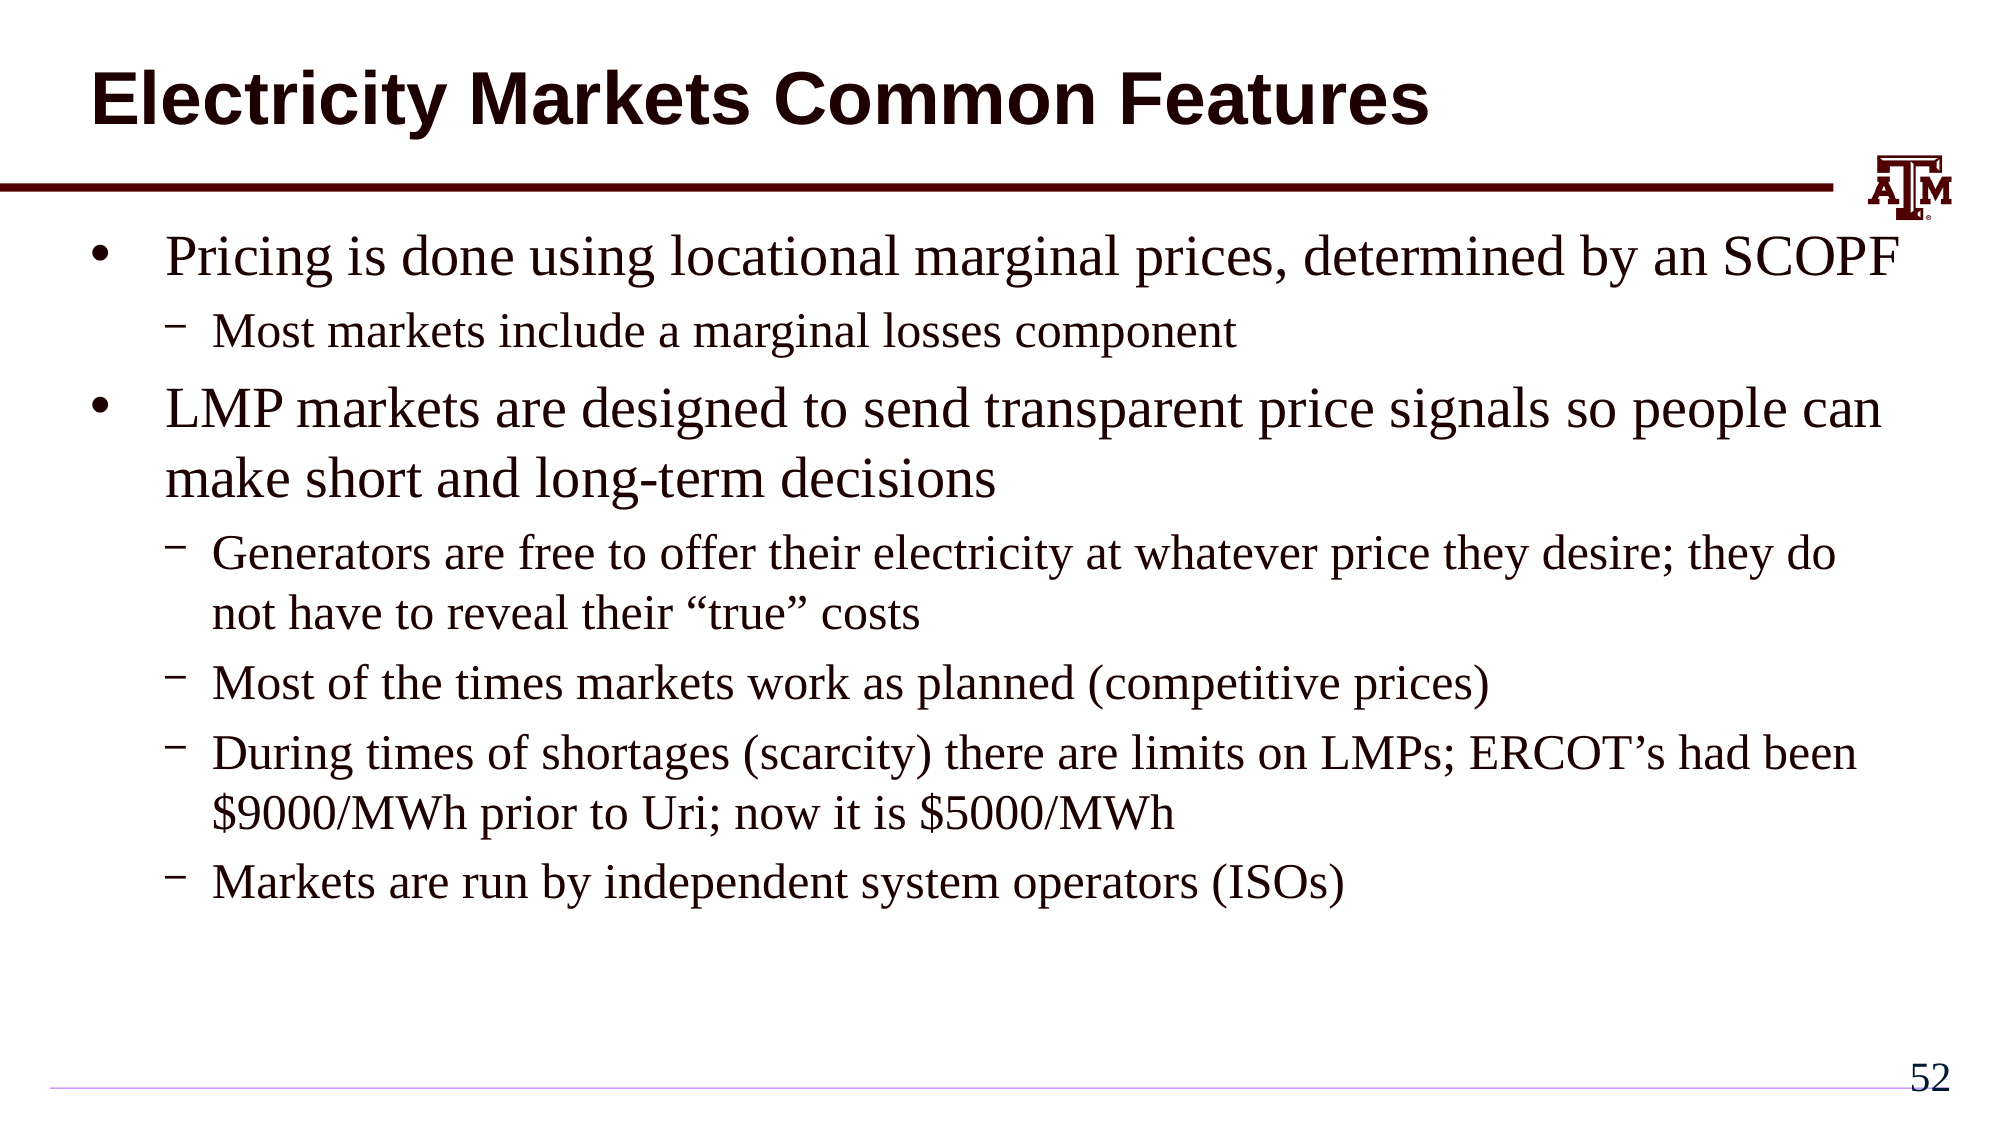

# Electricity Markets Common Features
Pricing is done using locational marginal prices, determined by an SCOPF
Most markets include a marginal losses component
LMP markets are designed to send transparent price signals so people can make short and long-term decisions
Generators are free to offer their electricity at whatever price they desire; they do not have to reveal their “true” costs
Most of the times markets work as planned (competitive prices)
During times of shortages (scarcity) there are limits on LMPs; ERCOT’s had been  $9000/MWh prior to Uri; now it is $5000/MWh
Markets are run by independent system operators (ISOs)

52